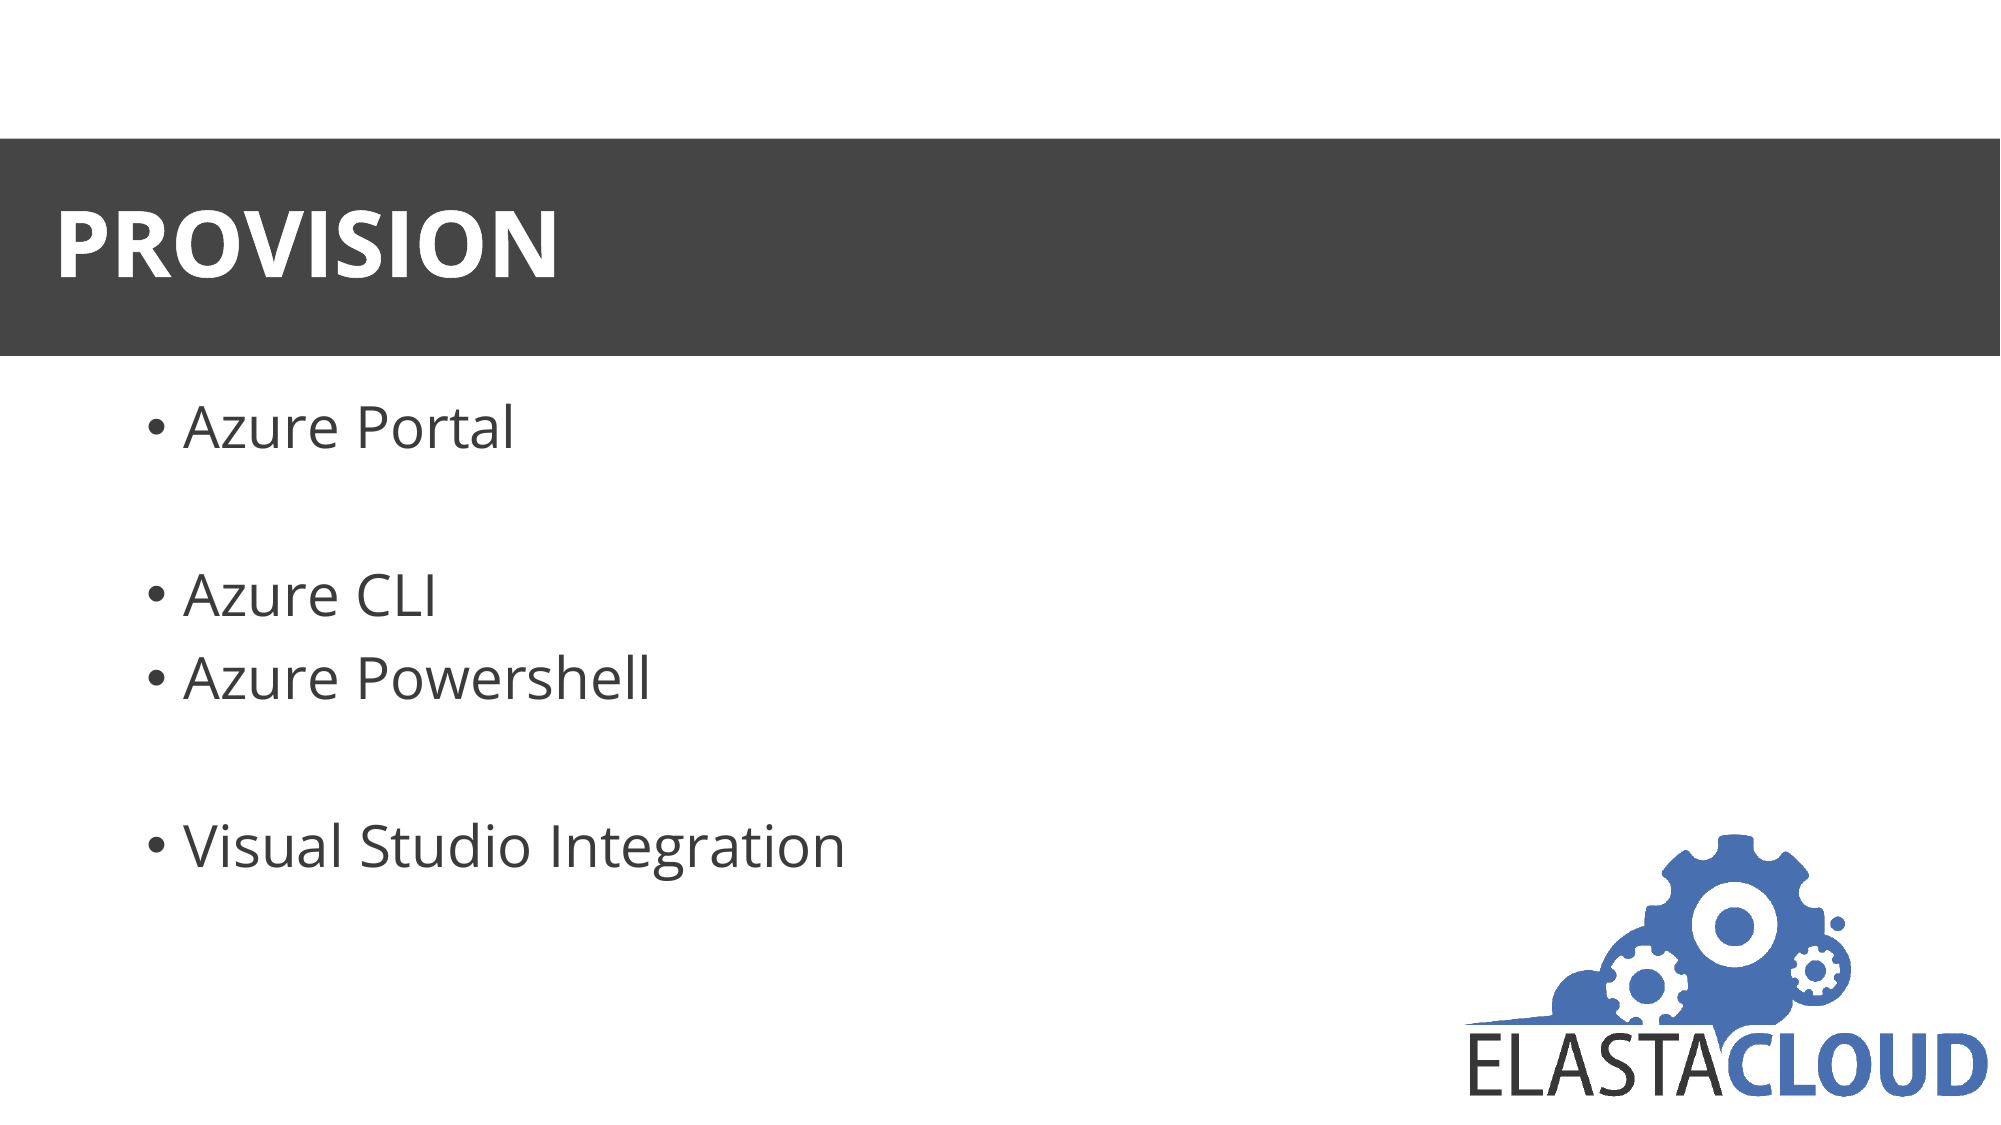

# Provision
Azure Portal

Azure CLI
Azure Powershell

Visual Studio Integration